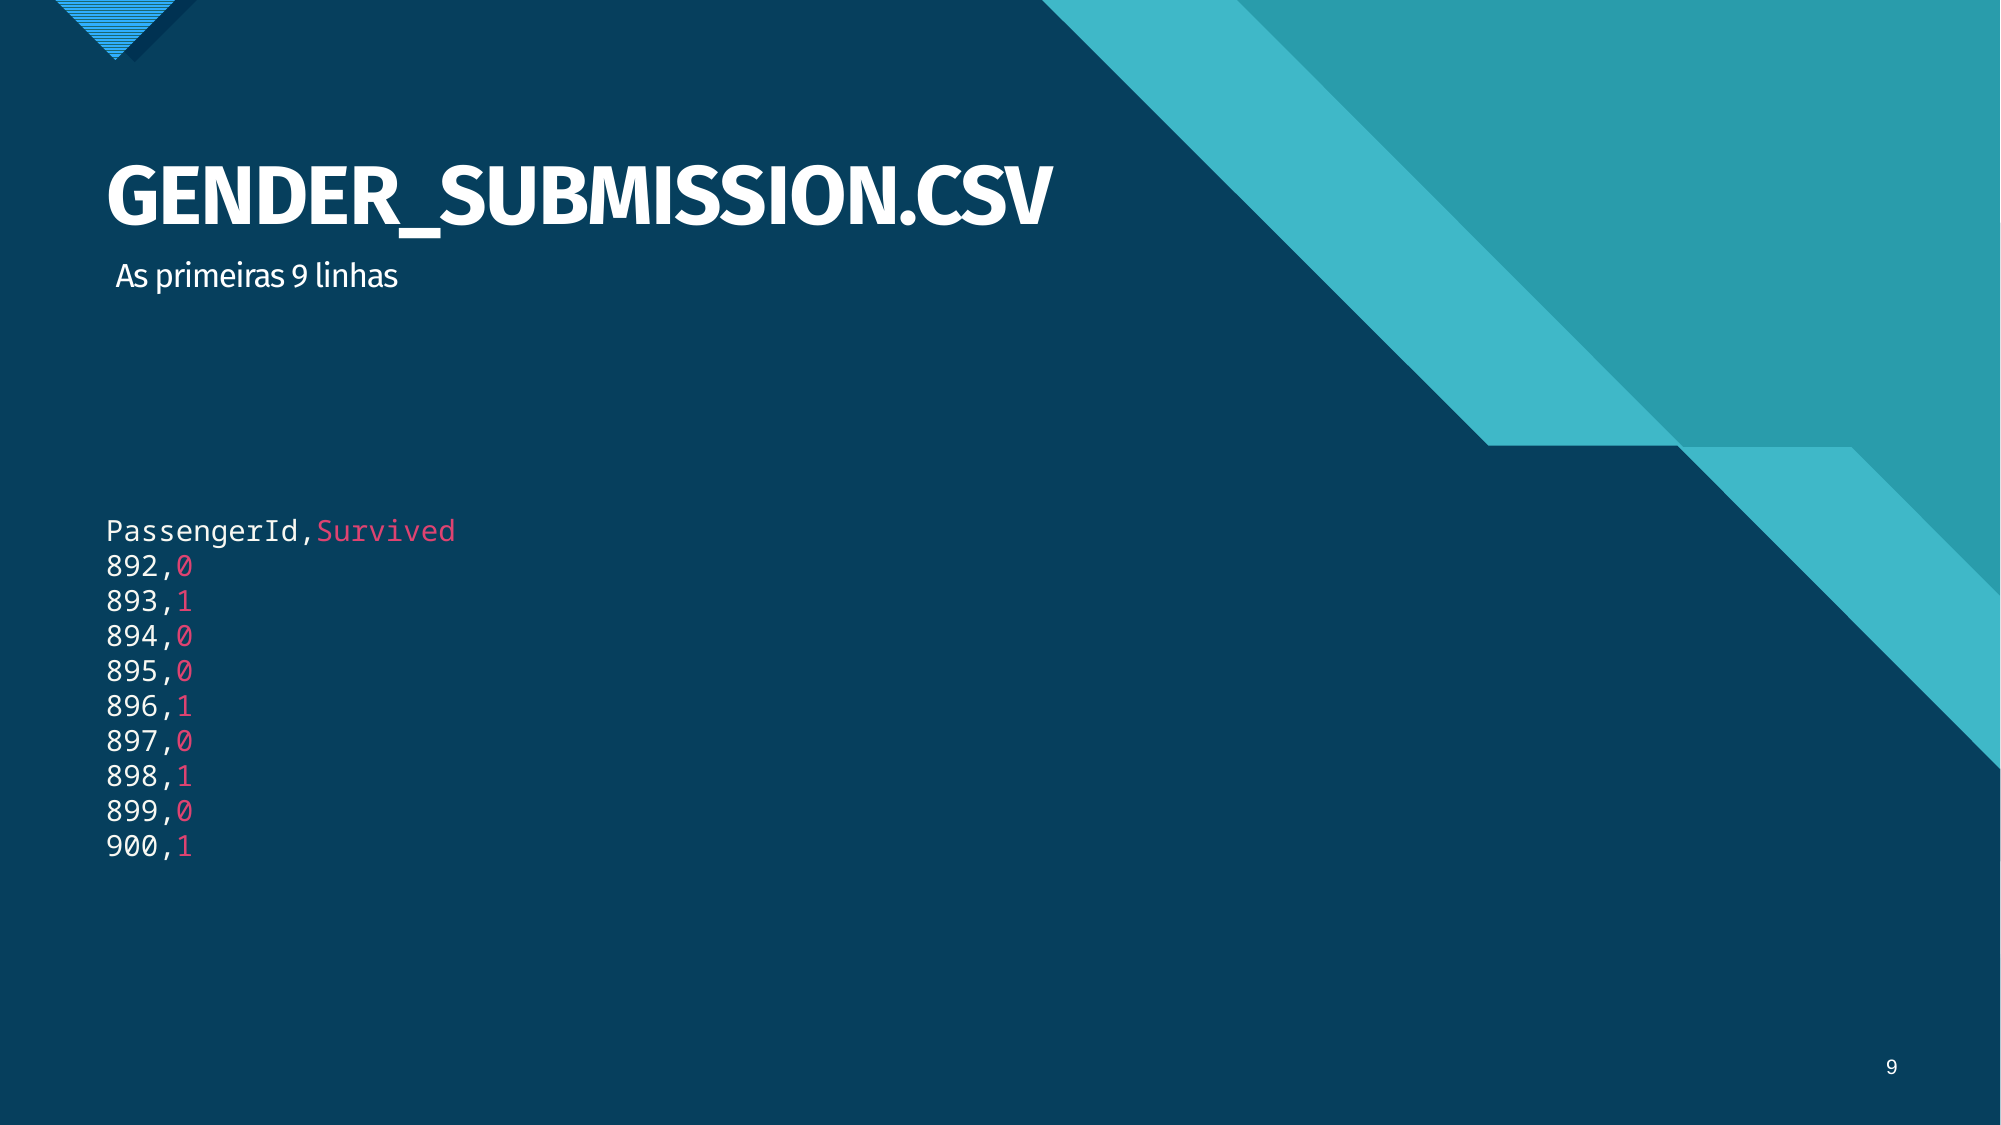

# GENDER_SUBMISSION.CSV
As primeiras 9 linhas
PassengerId,Survived
892,0
893,1
894,0
895,0
896,1
897,0
898,1
899,0
900,1
9